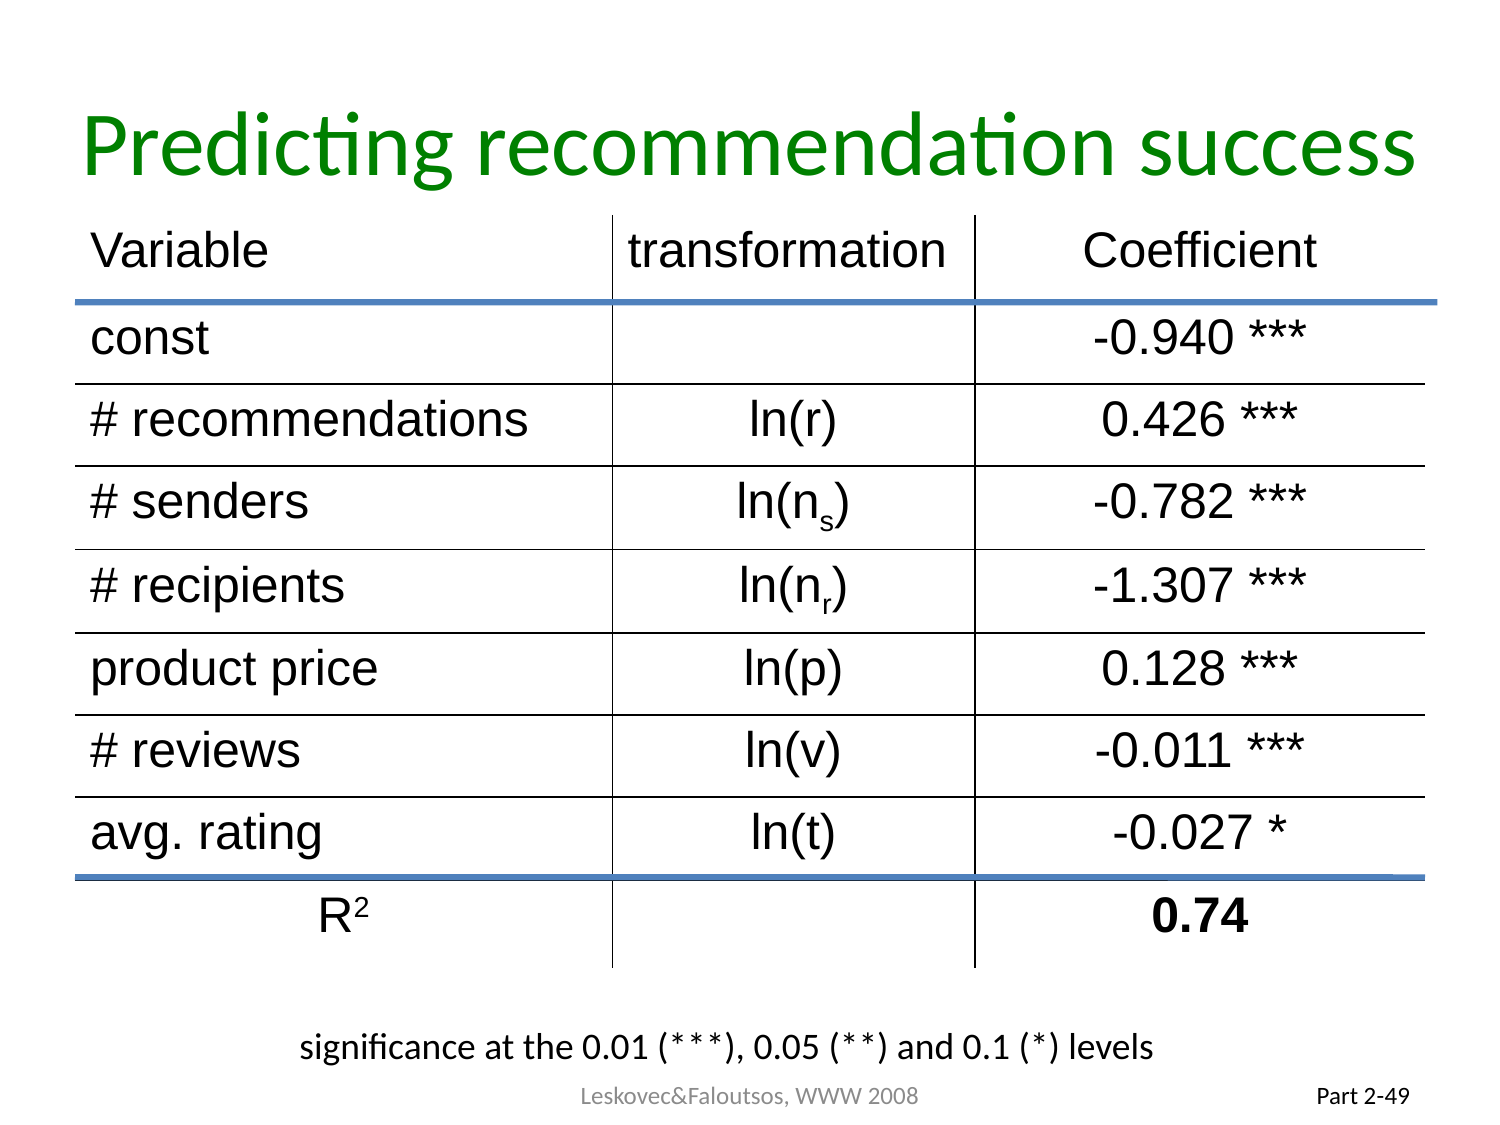

# Predicting recommendation success
| Variable | transformation | Coefficient |
| --- | --- | --- |
| const |  | -0.940 \*\*\* |
| # recommendations | ln(r) | 0.426 \*\*\* |
| # senders | ln(ns) | -0.782 \*\*\* |
| # recipients | ln(nr) | -1.307 \*\*\* |
| product price | ln(p) | 0.128 \*\*\* |
| # reviews | ln(v) | -0.011 \*\*\* |
| avg. rating | ln(t) | -0.027 \* |
| R2 |  | 0.74 |

significance at the 0.01 (***), 0.05 (**) and 0.1 (*) levels
Leskovec&Faloutsos, WWW 2008
Part 2-49